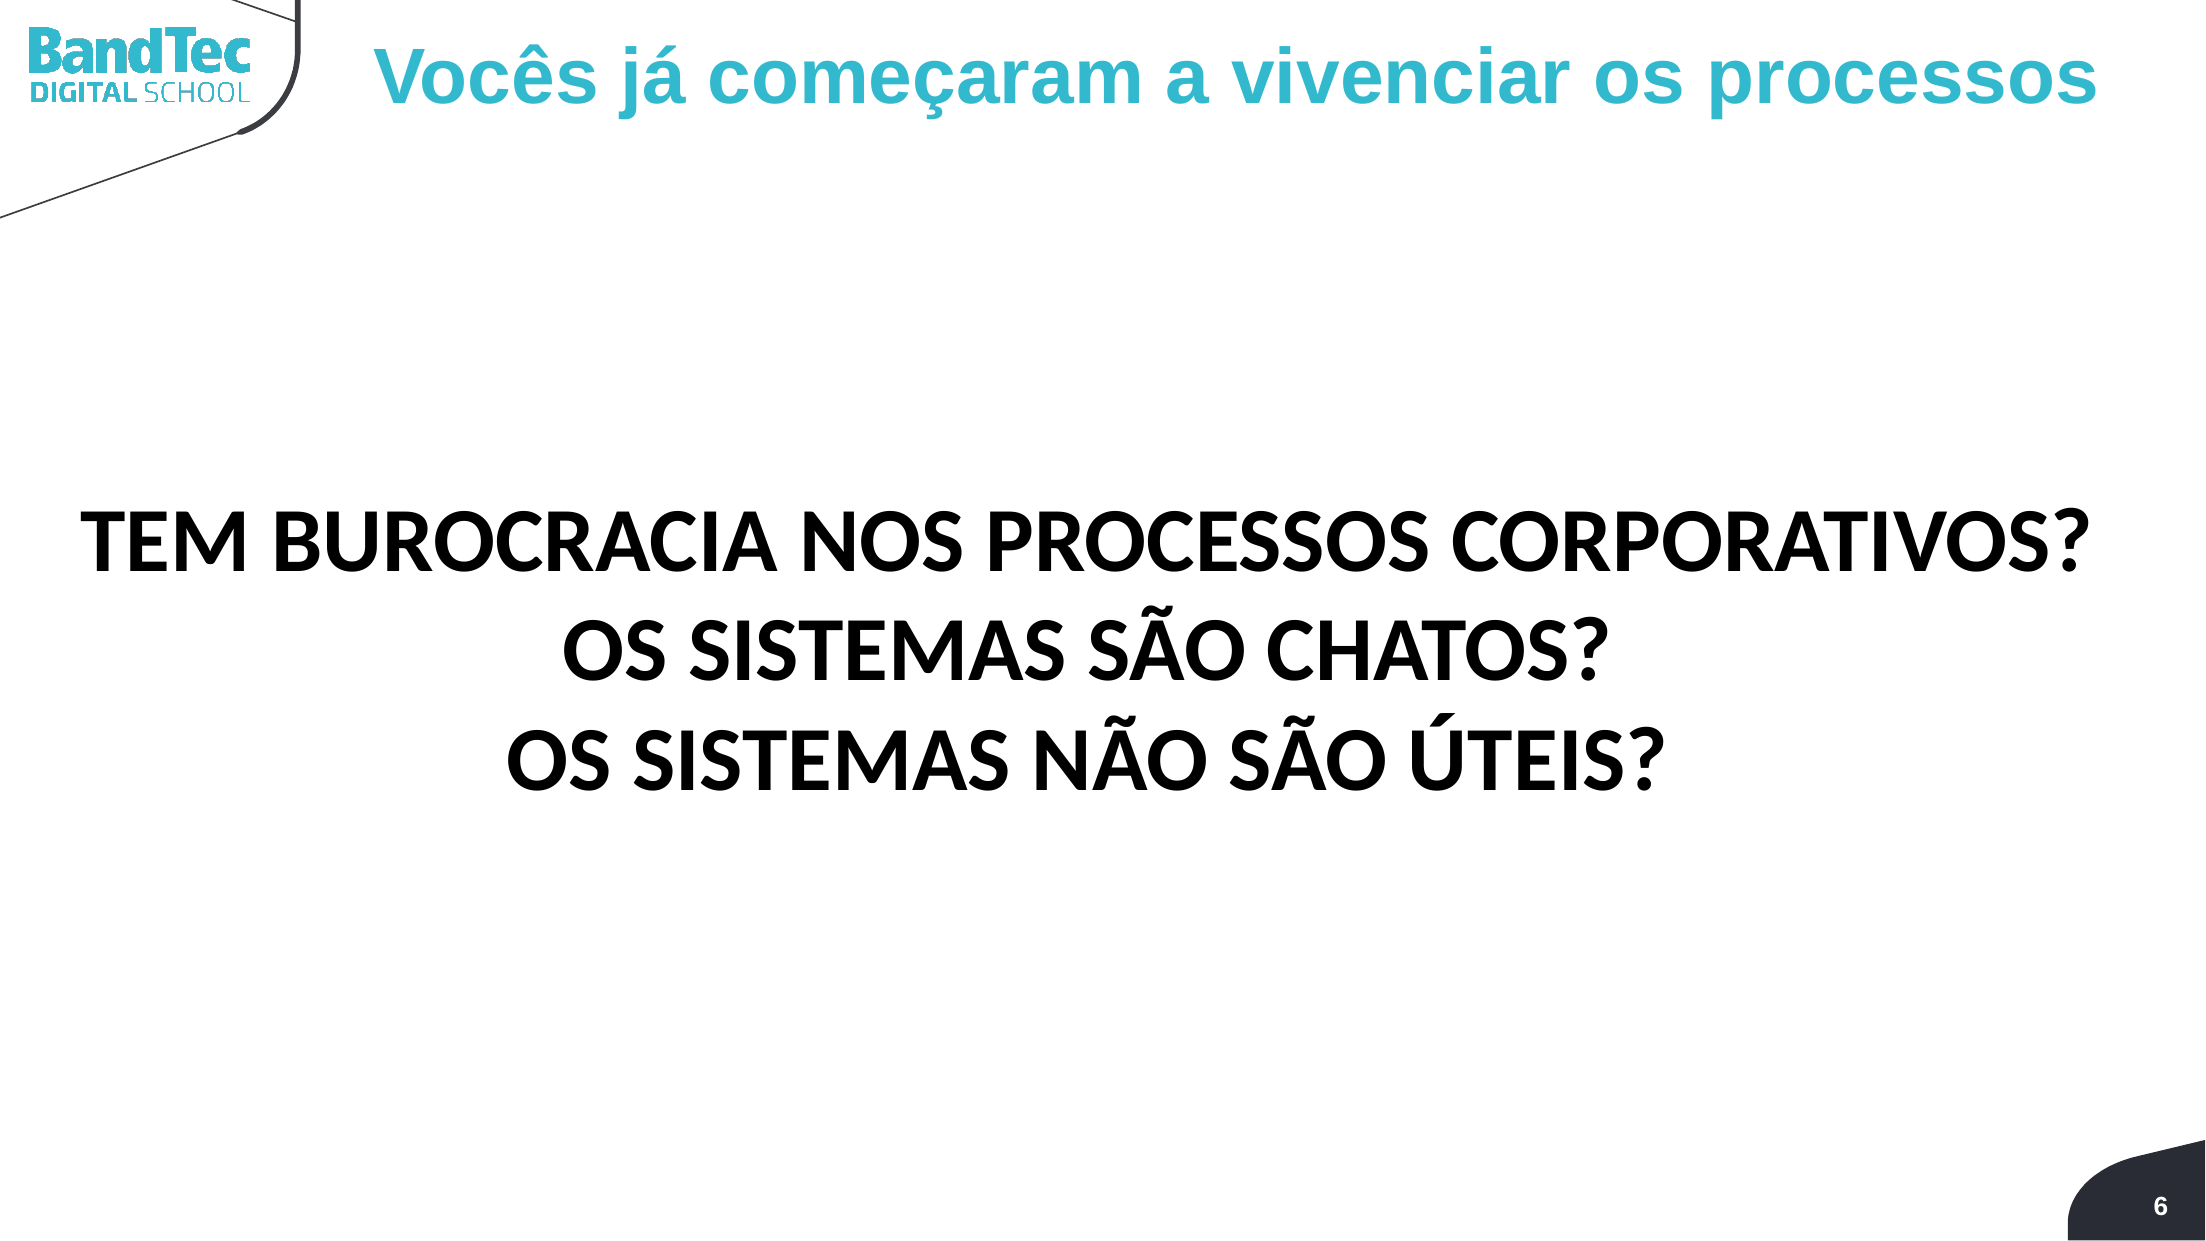

Vocês já começaram a vivenciar os processos
TEM BUROCRACIA NOS PROCESSOS CORPORATIVOS?
OS SISTEMAS SÃO CHATOS?
OS SISTEMAS NÃO SÃO ÚTEIS?
6